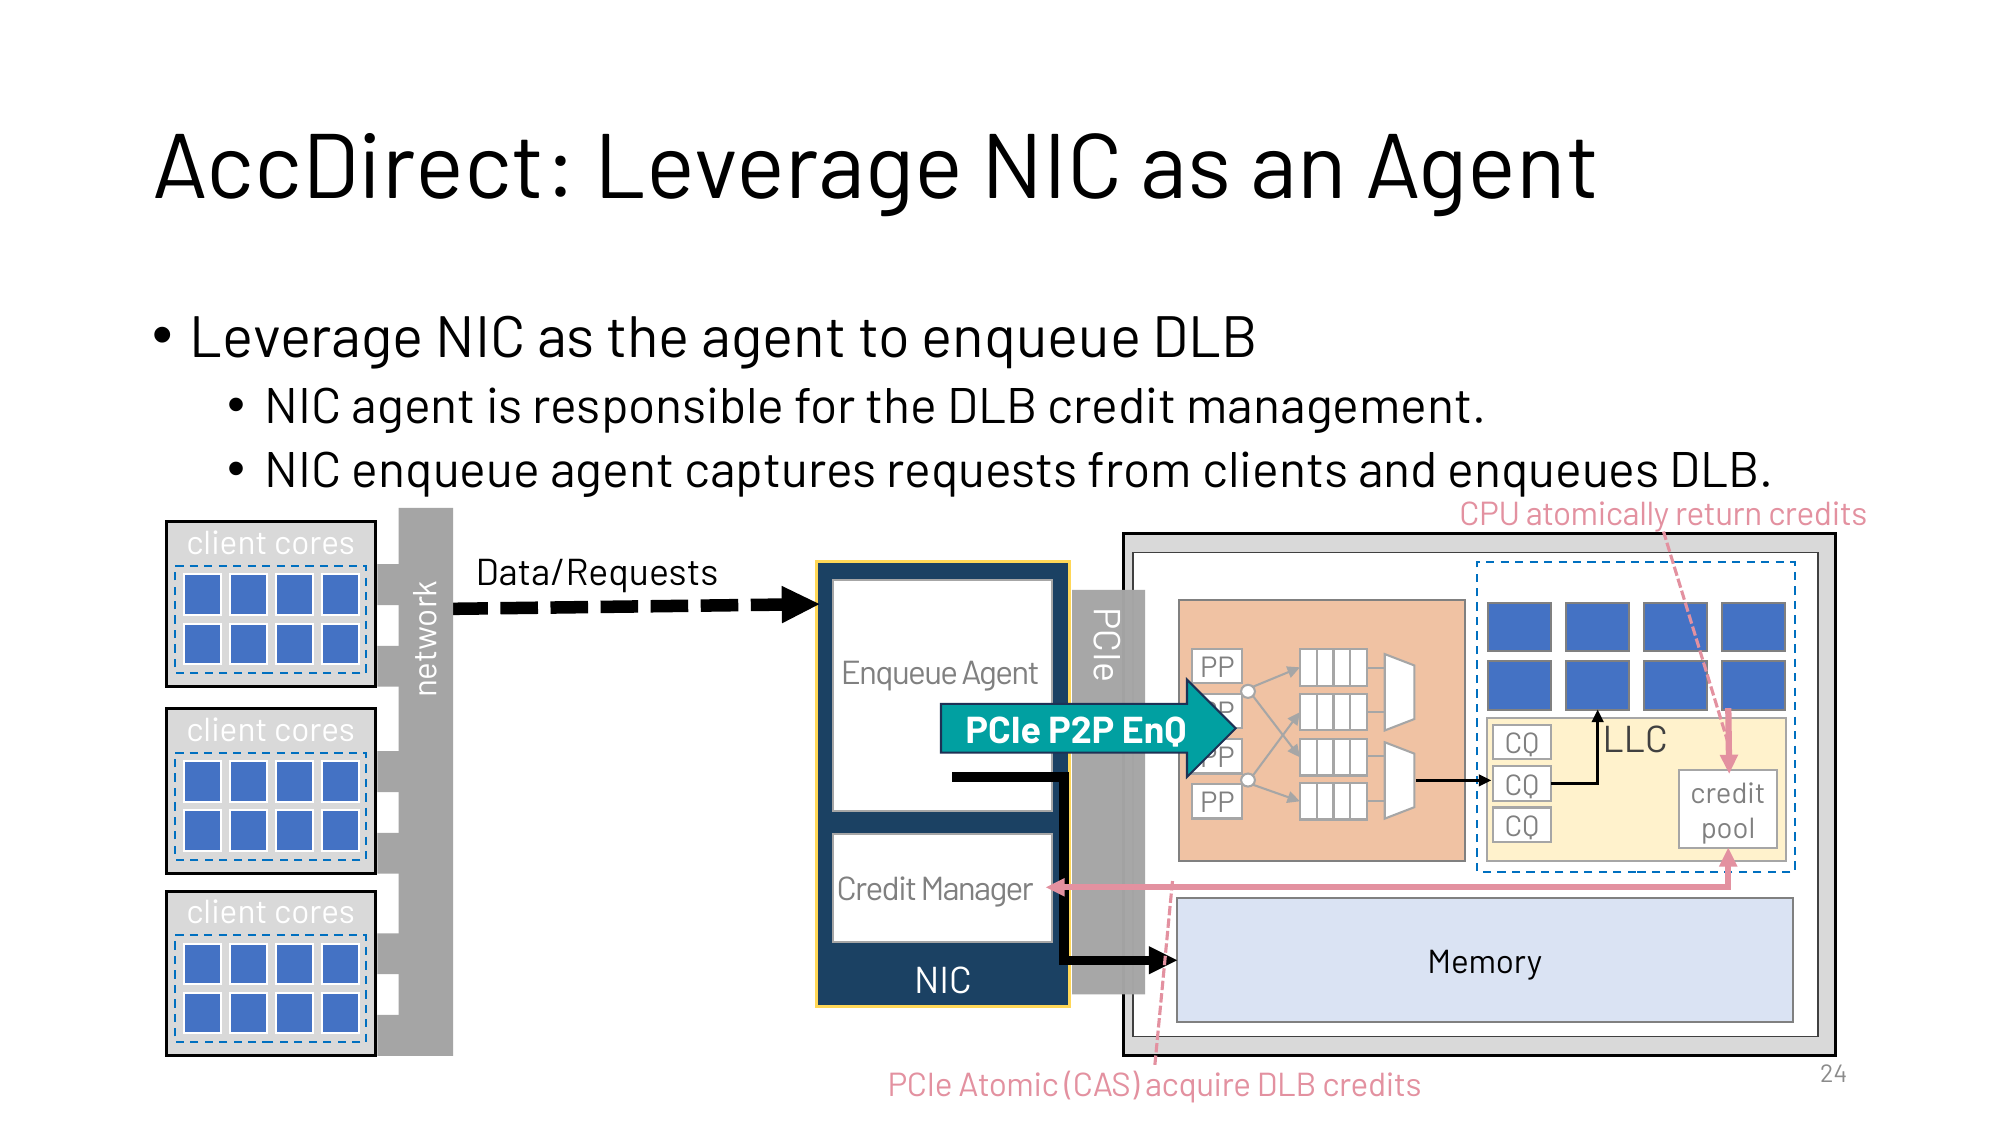

# AccDirect: Leverage NIC as an Agent
Leverage NIC as the agent to enqueue DLB
NIC agent is responsible for the DLB credit management.
NIC enqueue agent captures requests from clients and enqueues DLB.

CPU atomically return credits

client cores
Data/Requests

NIC

network
PCIe
Enqueue Agent
PP

PCIe P2P EnQ

PP
client cores
LLC

CQ

PP

CQ
credit
pool

PP
CQ

Credit Manager

client cores
Memory

24
PCIe Atomic (CAS) acquire DLB credits